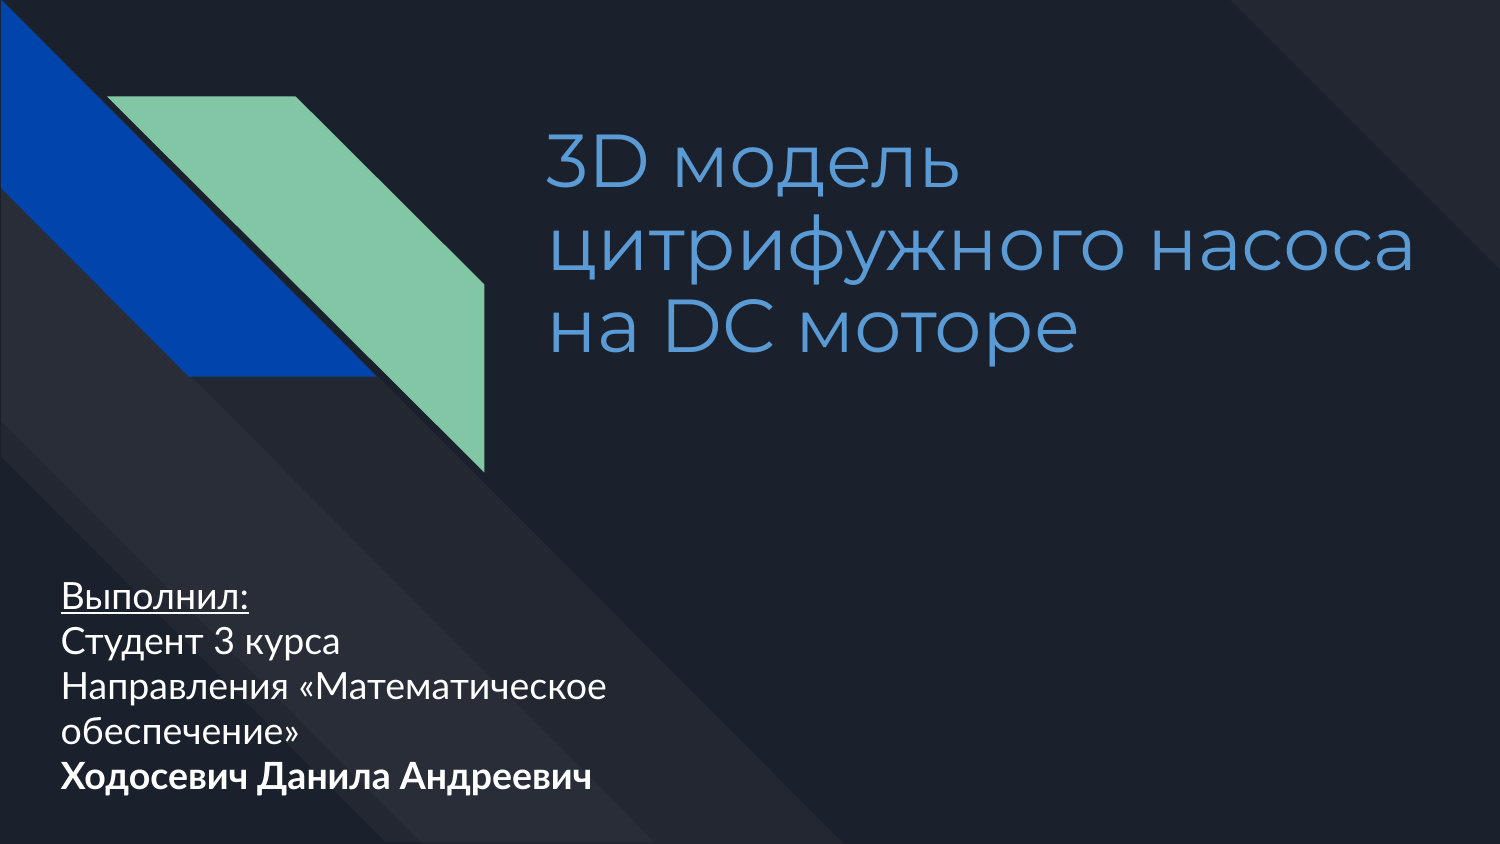

# 3D модель цитрифужного насоса на DC моторе
Выполнил:
Студент 3 курса
Направления «Математическое обеспечение»
Ходосевич Данила Андреевич